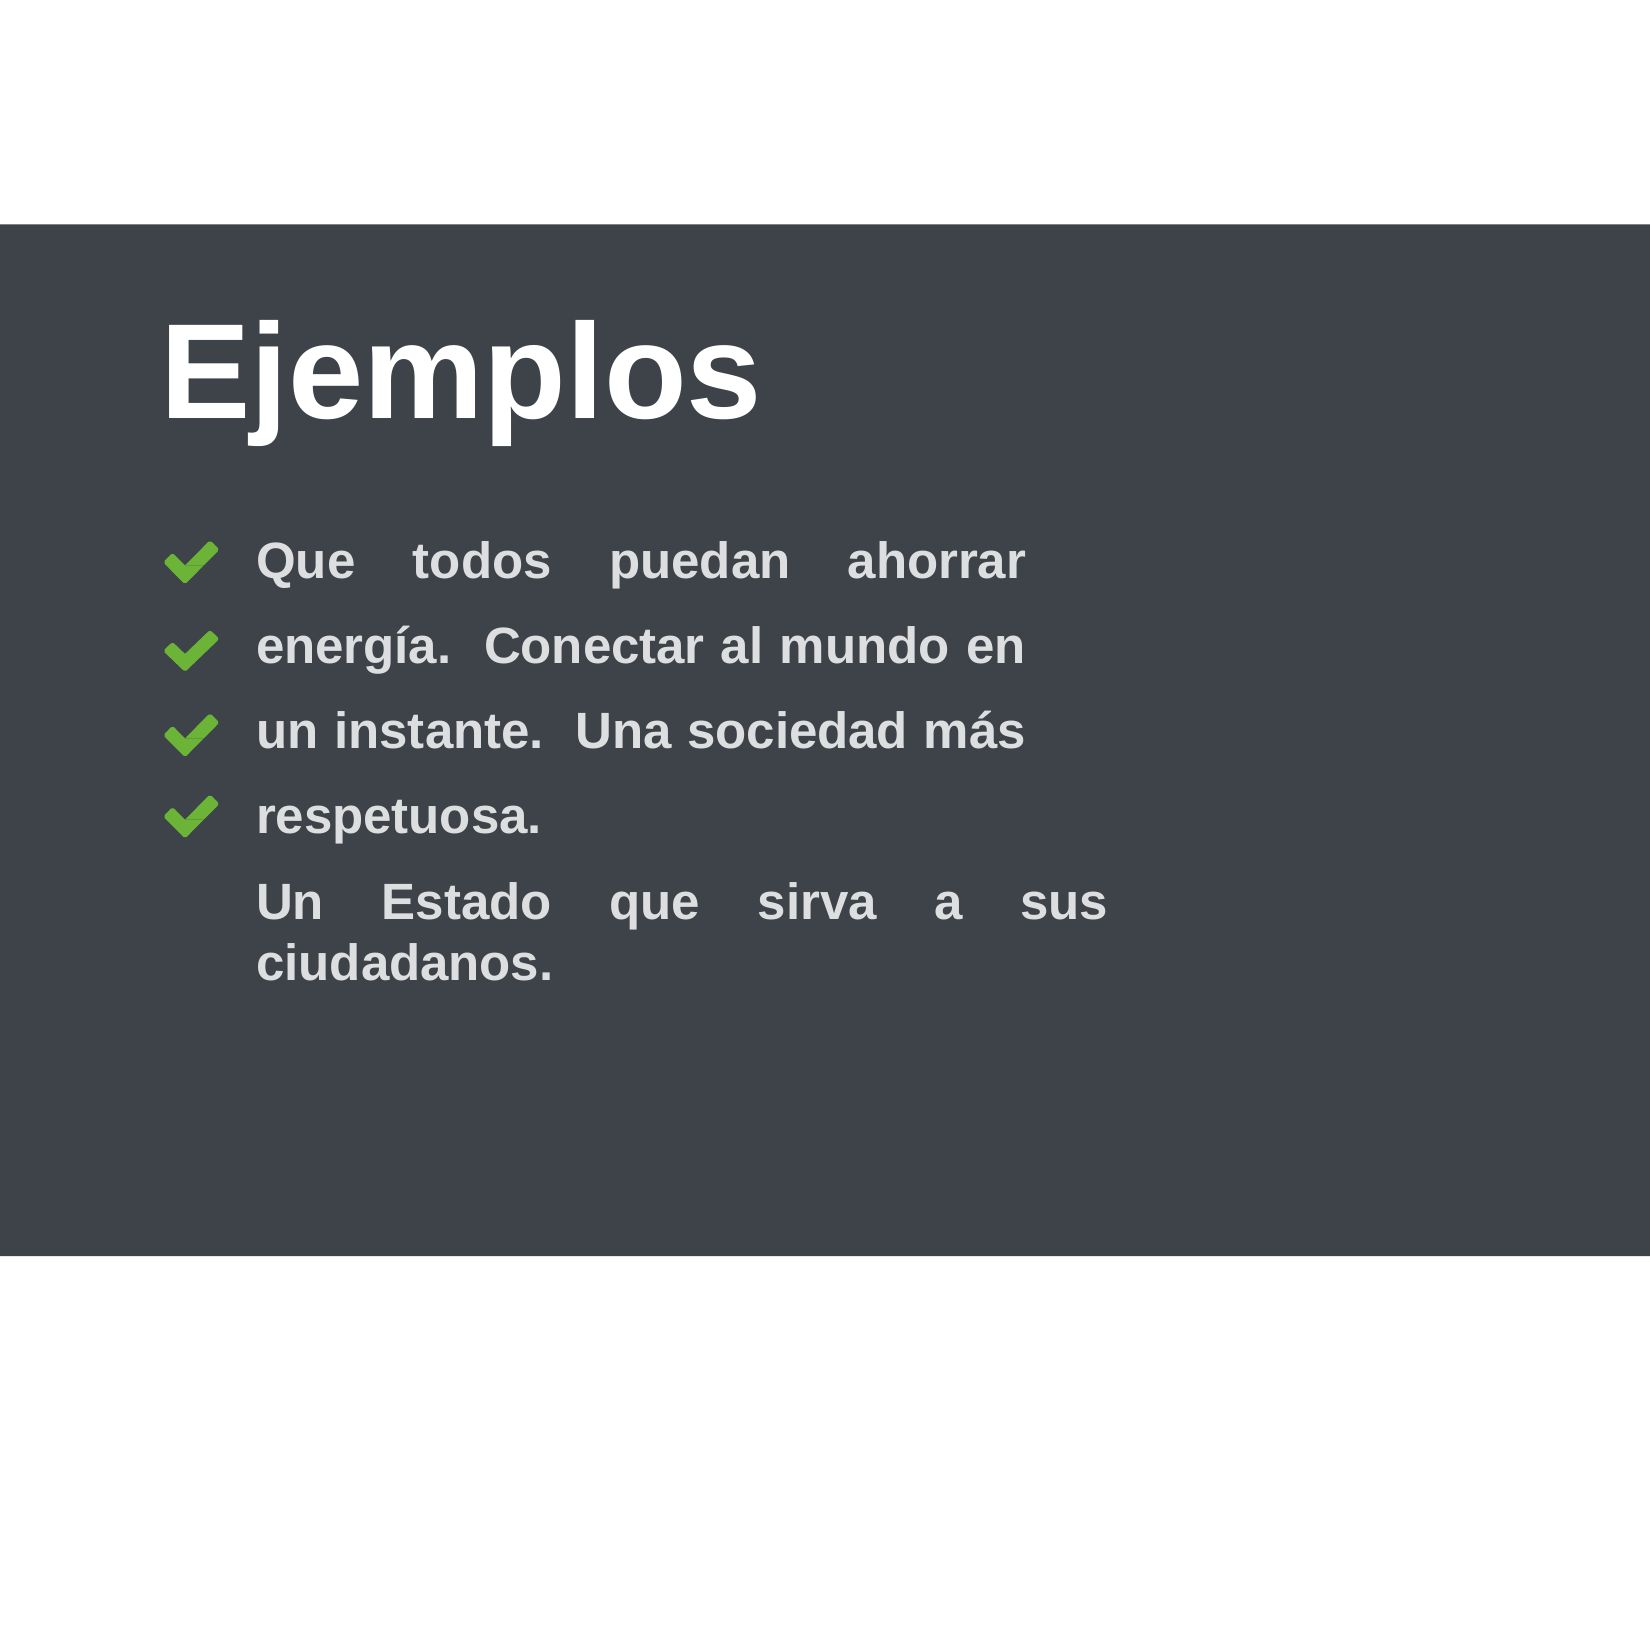

# Propósito
Ejemplos
Que todos puedan ahorrar energía.  Conectar al mundo en un instante.  Una sociedad más respetuosa.
Un Estado que sirva a sus ciudadanos.